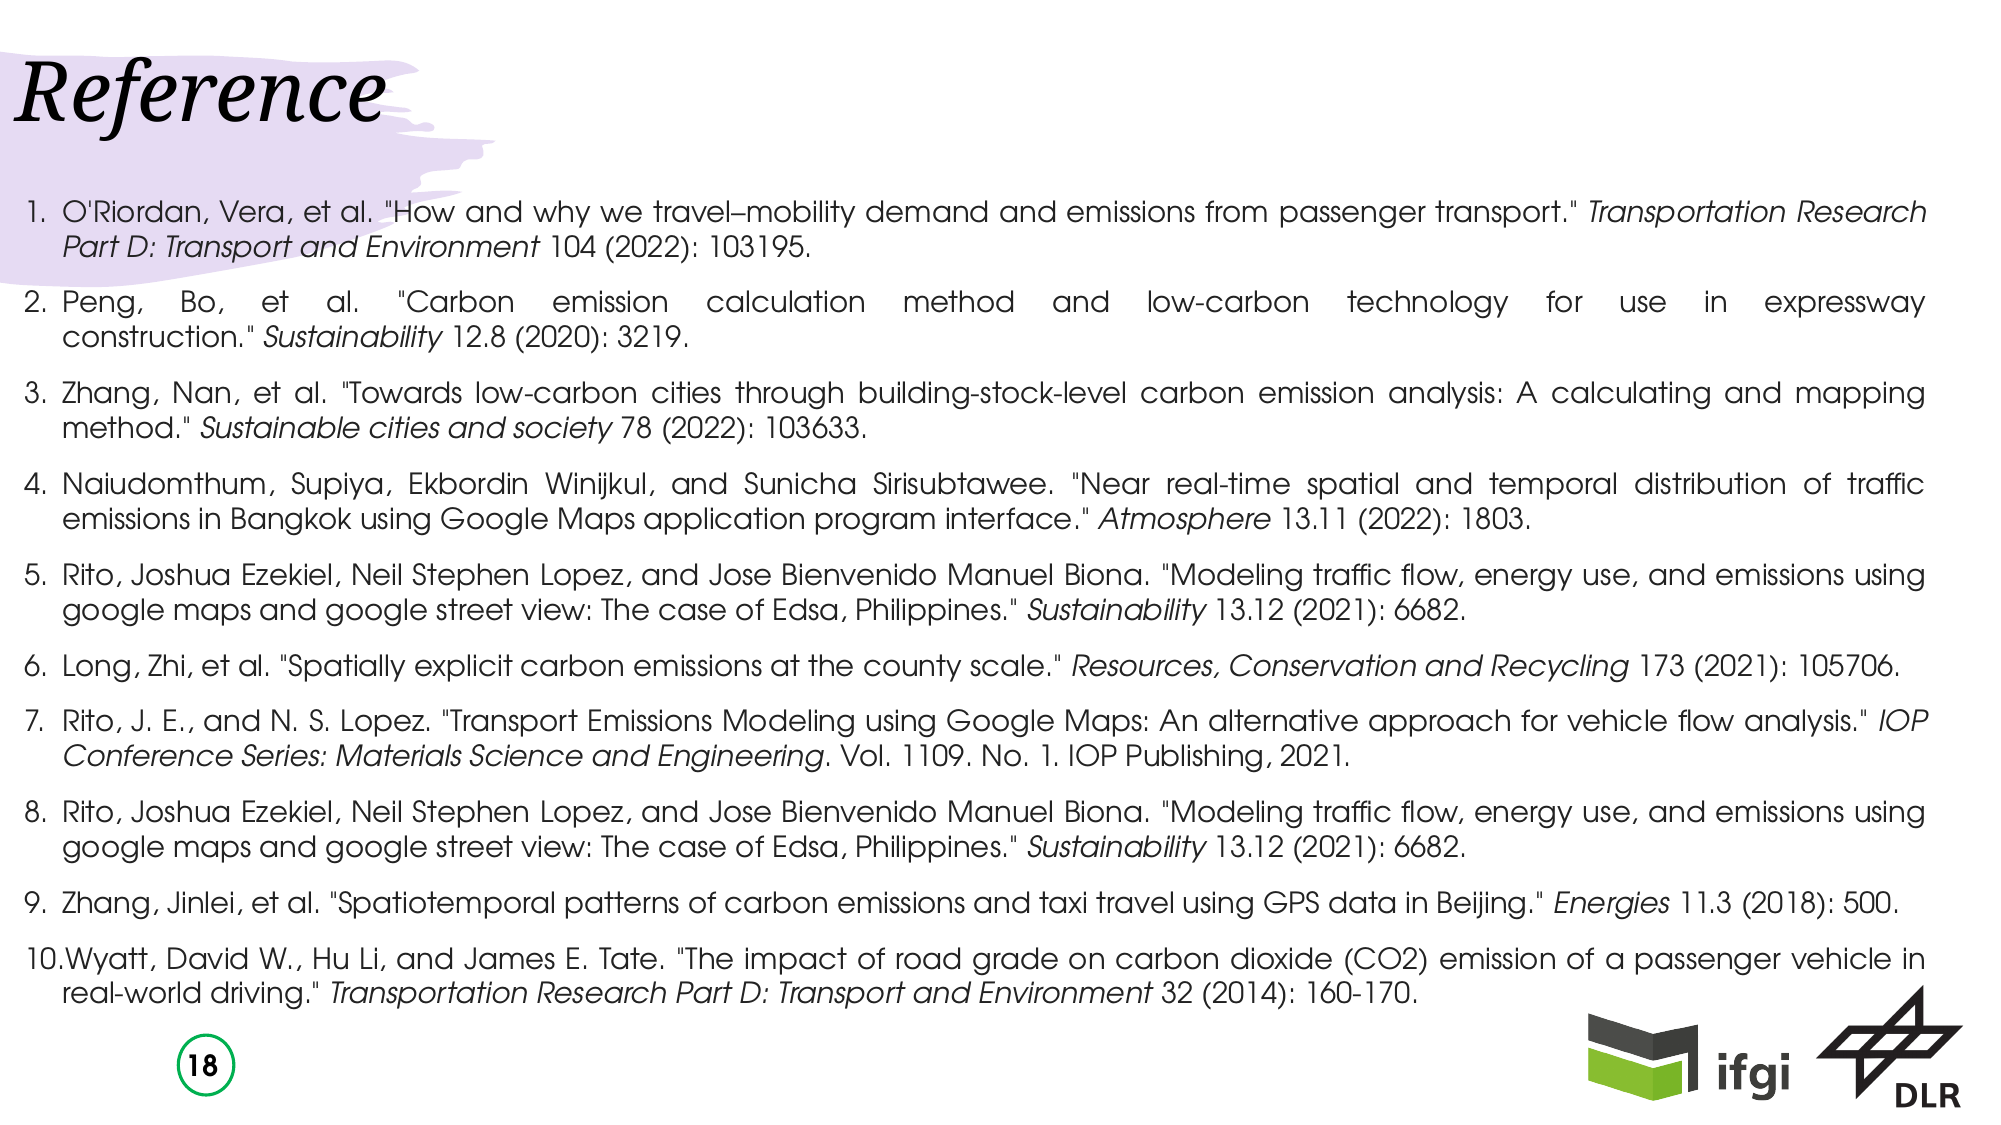

# Reference
O'Riordan, Vera, et al. "How and why we travel–mobility demand and emissions from passenger transport." Transportation Research Part D: Transport and Environment 104 (2022): 103195.
Peng, Bo, et al. "Carbon emission calculation method and low-carbon technology for use in expressway construction." Sustainability 12.8 (2020): 3219.
Zhang, Nan, et al. "Towards low-carbon cities through building-stock-level carbon emission analysis: A calculating and mapping method." Sustainable cities and society 78 (2022): 103633.
Naiudomthum, Supiya, Ekbordin Winijkul, and Sunicha Sirisubtawee. "Near real-time spatial and temporal distribution of traffic emissions in Bangkok using Google Maps application program interface." Atmosphere 13.11 (2022): 1803.
Rito, Joshua Ezekiel, Neil Stephen Lopez, and Jose Bienvenido Manuel Biona. "Modeling traffic flow, energy use, and emissions using google maps and google street view: The case of Edsa, Philippines." Sustainability 13.12 (2021): 6682.
Long, Zhi, et al. "Spatially explicit carbon emissions at the county scale." Resources, Conservation and Recycling 173 (2021): 105706.
Rito, J. E., and N. S. Lopez. "Transport Emissions Modeling using Google Maps: An alternative approach for vehicle flow analysis." IOP Conference Series: Materials Science and Engineering. Vol. 1109. No. 1. IOP Publishing, 2021.
Rito, Joshua Ezekiel, Neil Stephen Lopez, and Jose Bienvenido Manuel Biona. "Modeling traffic flow, energy use, and emissions using google maps and google street view: The case of Edsa, Philippines." Sustainability 13.12 (2021): 6682.
Zhang, Jinlei, et al. "Spatiotemporal patterns of carbon emissions and taxi travel using GPS data in Beijing." Energies 11.3 (2018): 500.
Wyatt, David W., Hu Li, and James E. Tate. "The impact of road grade on carbon dioxide (CO2) emission of a passenger vehicle in real-world driving." Transportation Research Part D: Transport and Environment 32 (2014): 160-170.
18